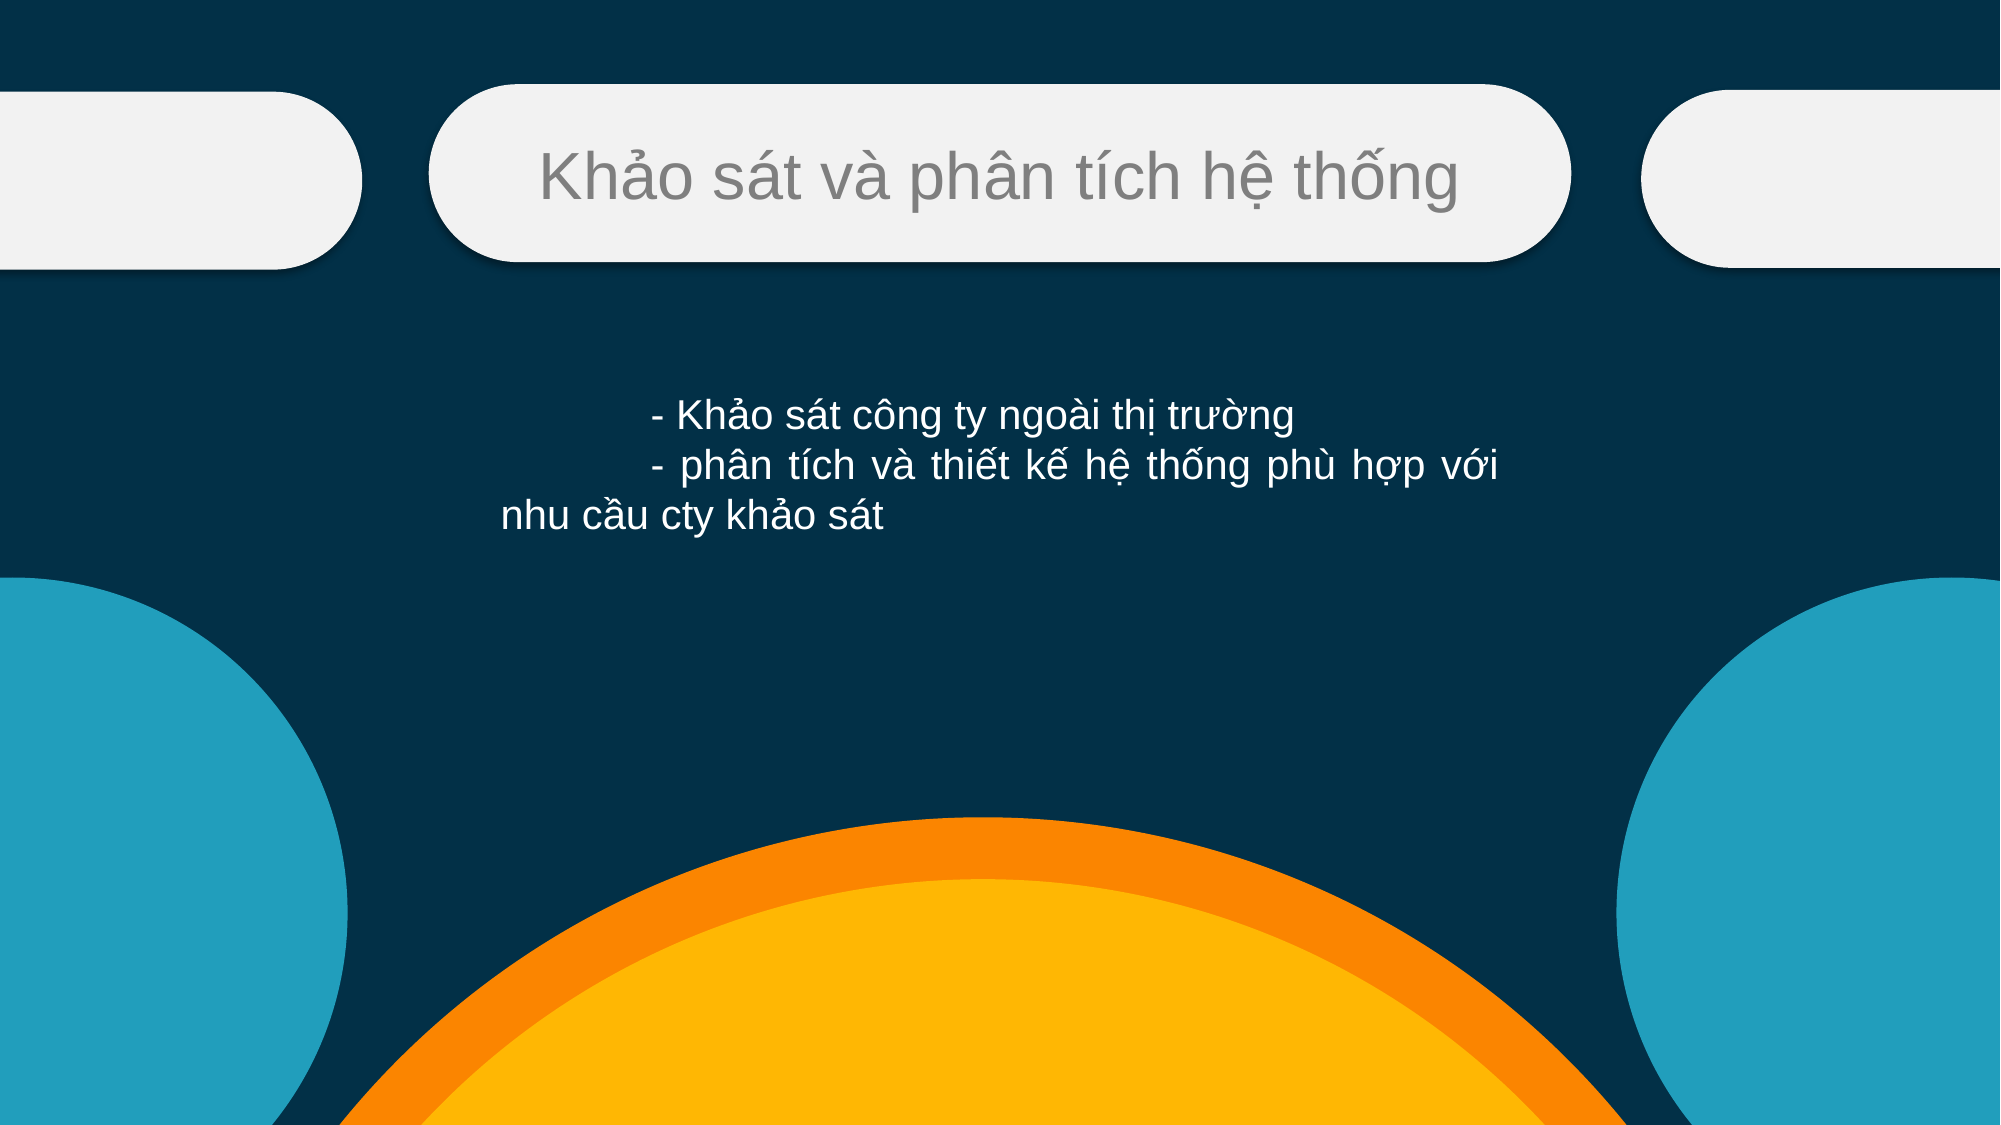

Khảo sát và phân tích hệ thống
Nội dung 4

	- Khảo sát công ty ngoài thị trường
	- phân tích và thiết kế hệ thống phù hợp với nhu cầu cty khảo sát